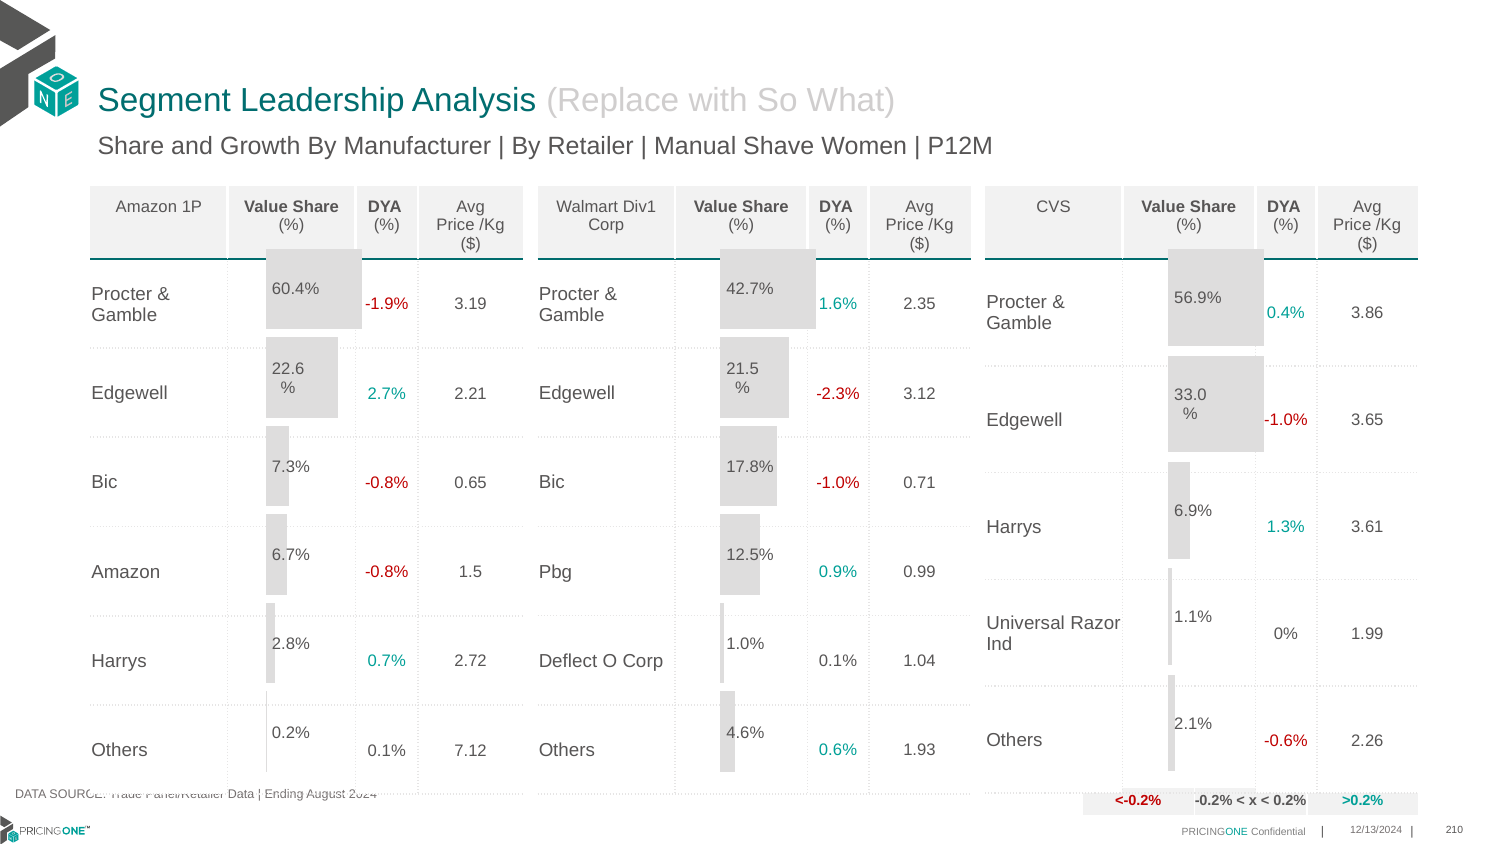

# Segment Leadership Analysis (Replace with So What)
Share and Growth By Manufacturer | By Retailer | Manual Shave Women | P12M
| Walmart Div1 Corp | Value Share (%) | DYA (%) | Avg Price /Kg ($) |
| --- | --- | --- | --- |
| Procter & Gamble |  | 1.6% | 2.35 |
| Edgewell |  | -2.3% | 3.12 |
| Bic |  | -1.0% | 0.71 |
| Pbg |  | 0.9% | 0.99 |
| Deflect O Corp |  | 0.1% | 1.04 |
| Others |  | 0.6% | 1.93 |
| Amazon 1P | Value Share (%) | DYA (%) | Avg Price /Kg ($) |
| --- | --- | --- | --- |
| Procter & Gamble |  | -1.9% | 3.19 |
| Edgewell |  | 2.7% | 2.21 |
| Bic |  | -0.8% | 0.65 |
| Amazon |  | -0.8% | 1.5 |
| Harrys |  | 0.7% | 2.72 |
| Others |  | 0.1% | 7.12 |
| CVS | Value Share (%) | DYA (%) | Avg Price /Kg ($) |
| --- | --- | --- | --- |
| Procter & Gamble |  | 0.4% | 3.86 |
| Edgewell |  | -1.0% | 3.65 |
| Harrys |  | 1.3% | 3.61 |
| Universal Razor Ind |  | 0% | 1.99 |
| Others |  | -0.6% | 2.26 |

### Chart

| Category | Manual Shave Women | Amazon 1P |
|---|---|
|  | 0.603721360087631 |

### Chart

| Category | Manual Shave Women | Walmart Div1 Corp |
|---|---|
|  | 0.42654176430253604 |

### Chart

| Category | Manual Shave Women | CVS |
|---|---|
|  | 0.5685340542077295 |
DATA SOURCE: Trade Panel/Retailer Data | Ending August 2024
| <-0.2% | -0.2% < x < 0.2% | >0.2% |
| --- | --- | --- |

12/13/2024
210